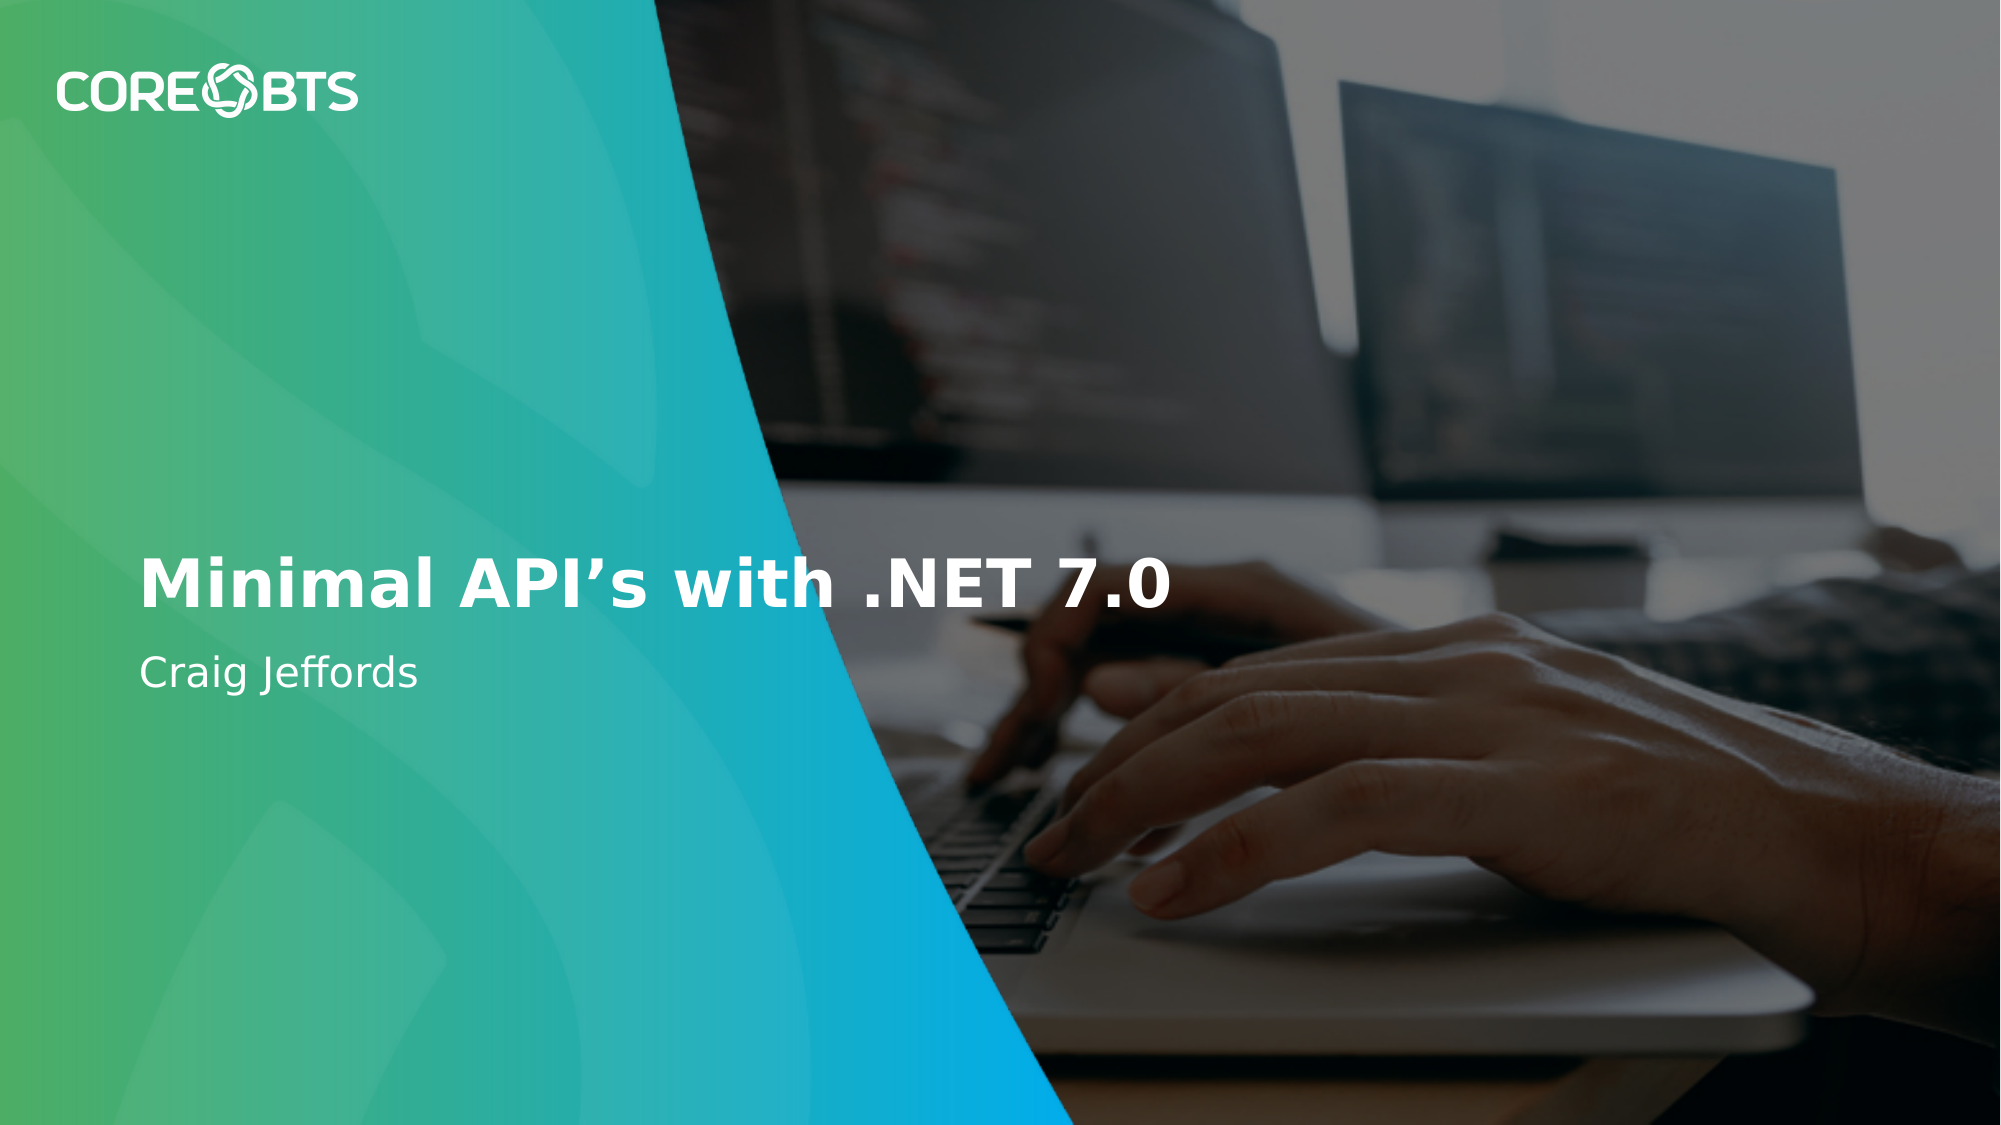

# Minimal API’s with .NET 7.0
Craig Jeffords